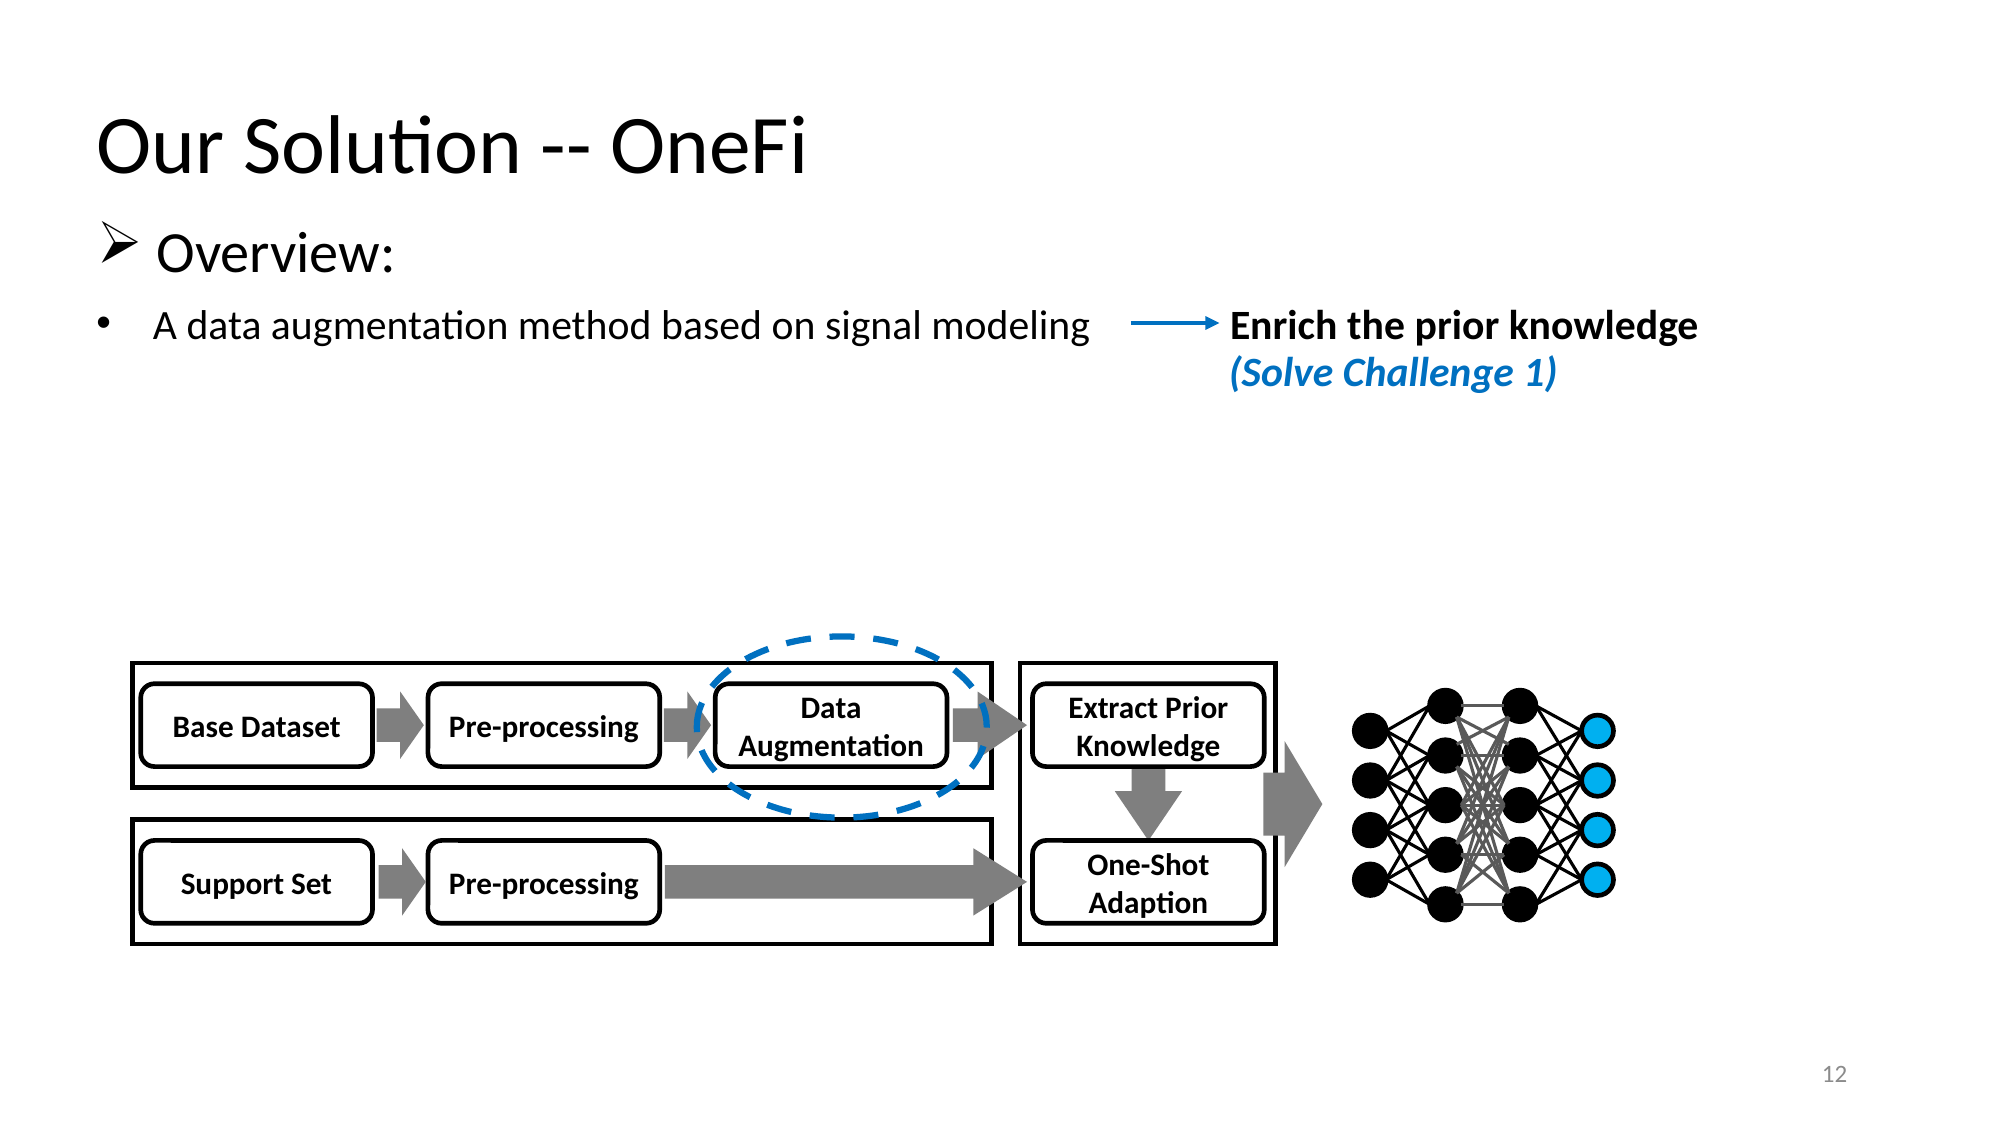

# Our Solution -- OneFi
 Overview:

A data augmentation method based on signal modeling
Enrich the prior knowledge
(Solve Challenge 1)

Base Dataset
Pre-processing
Data Augmentation
Extract Prior Knowledge

Support Set
Pre-processing
One-Shot Adaption

12